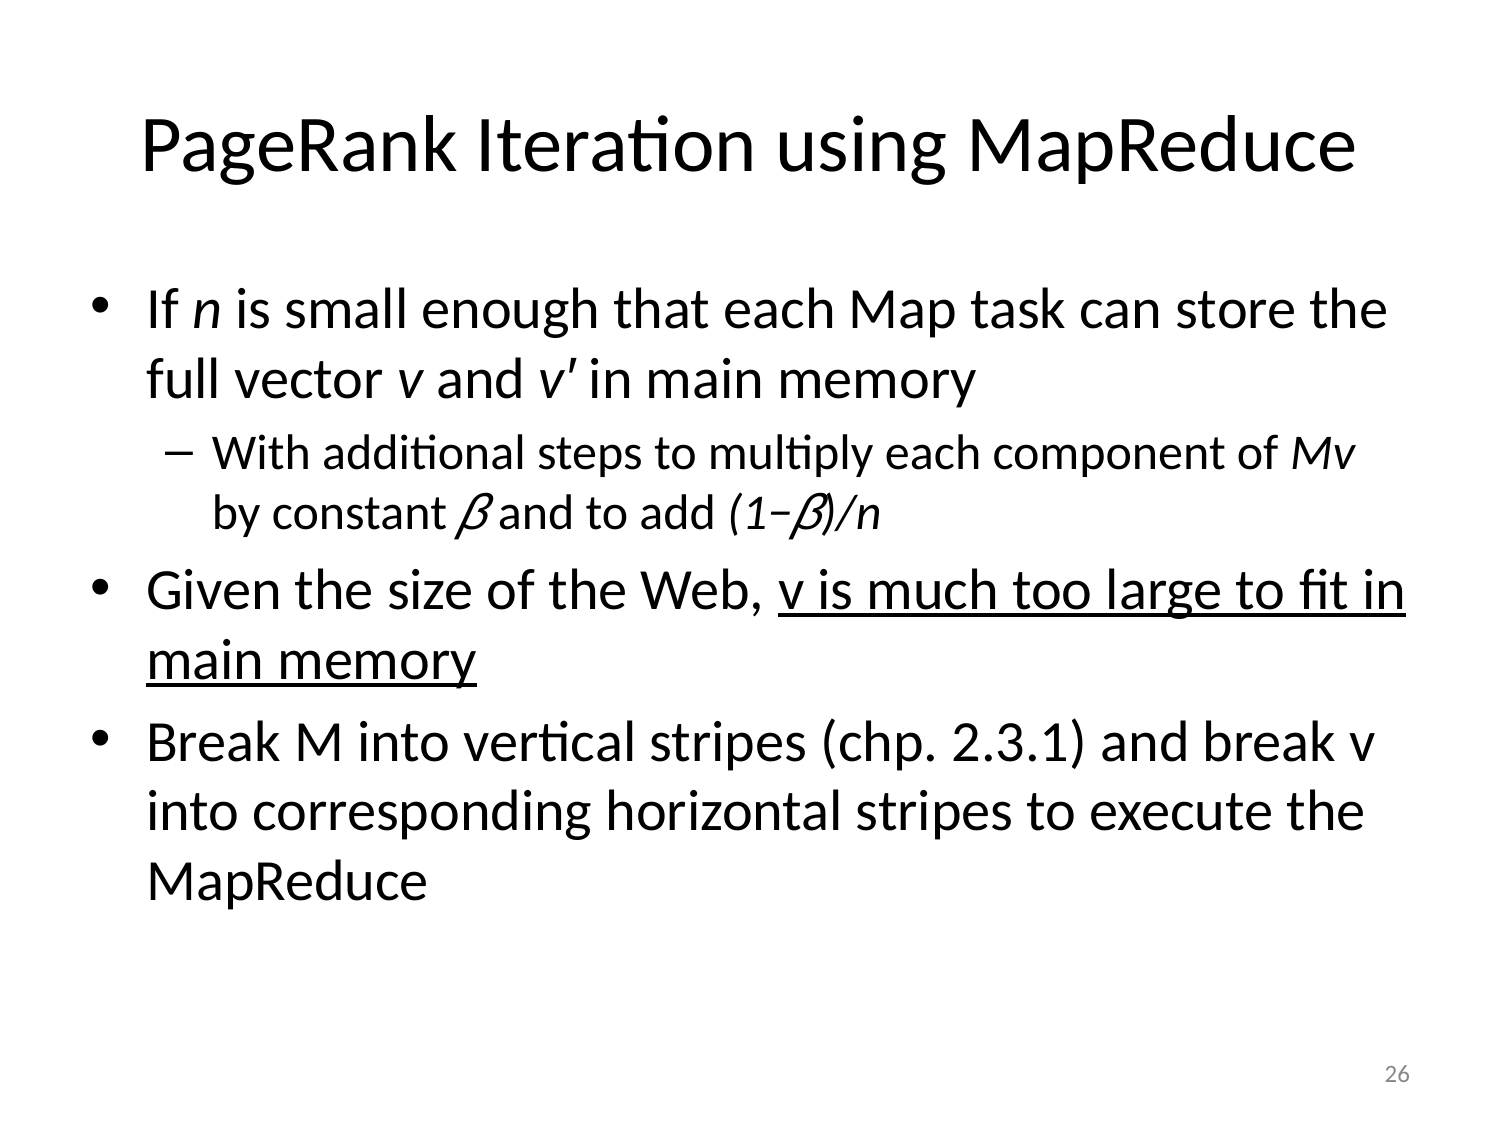

# PageRank Iteration using MapReduce
If n is small enough that each Map task can store the full vector v and v′ in main memory
With additional steps to multiply each component of Mv by constant β and to add (1−β)/n
Given the size of the Web, v is much too large to fit in main memory
Break M into vertical stripes (chp. 2.3.1) and break v into corresponding horizontal stripes to execute the MapReduce
26